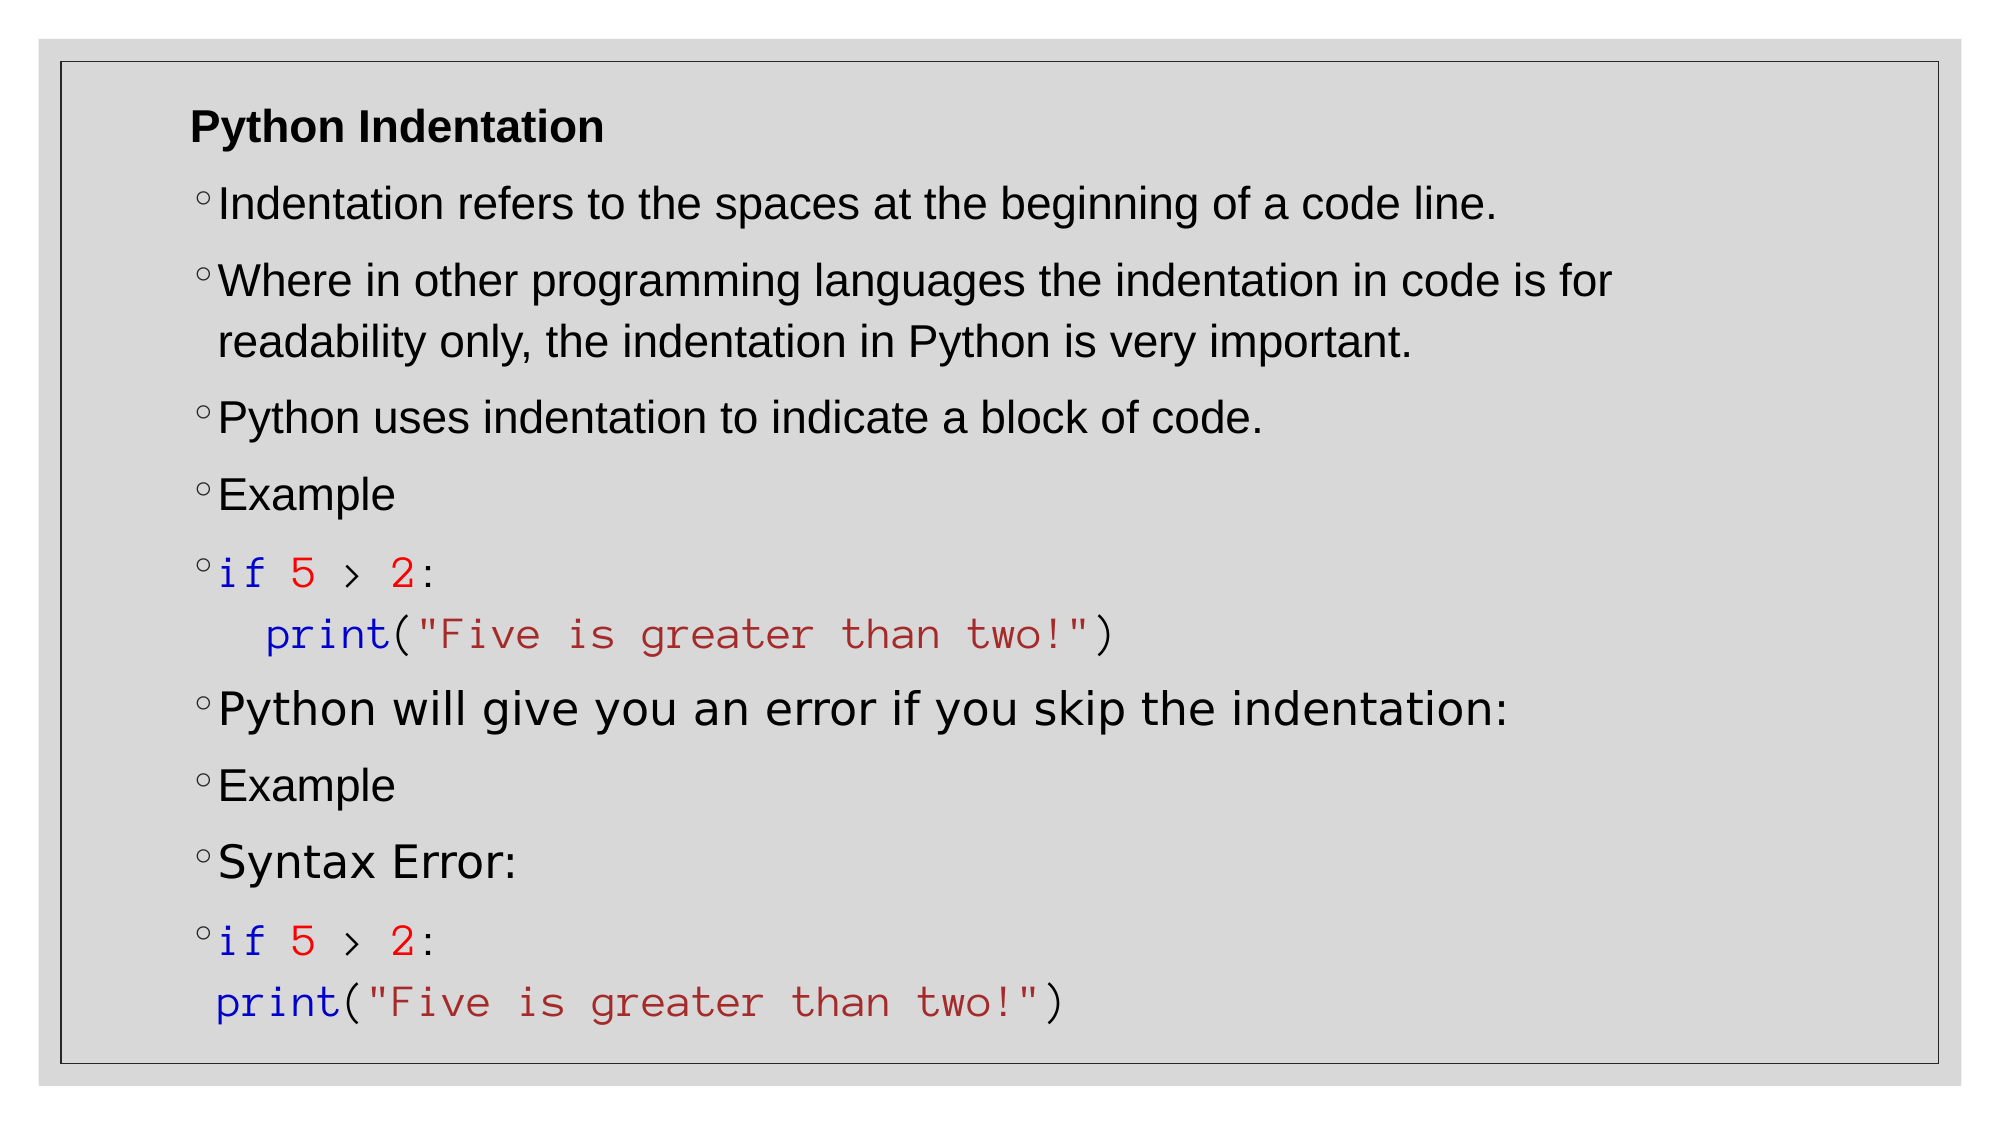

Python Indentation
Indentation refers to the spaces at the beginning of a code line.
Where in other programming languages the indentation in code is for readability only, the indentation in Python is very important.
Python uses indentation to indicate a block of code.
Example
if 5 > 2:
  print("Five is greater than two!")
Python will give you an error if you skip the indentation:
Example
Syntax Error:
if 5 > 2:
print("Five is greater than two!")